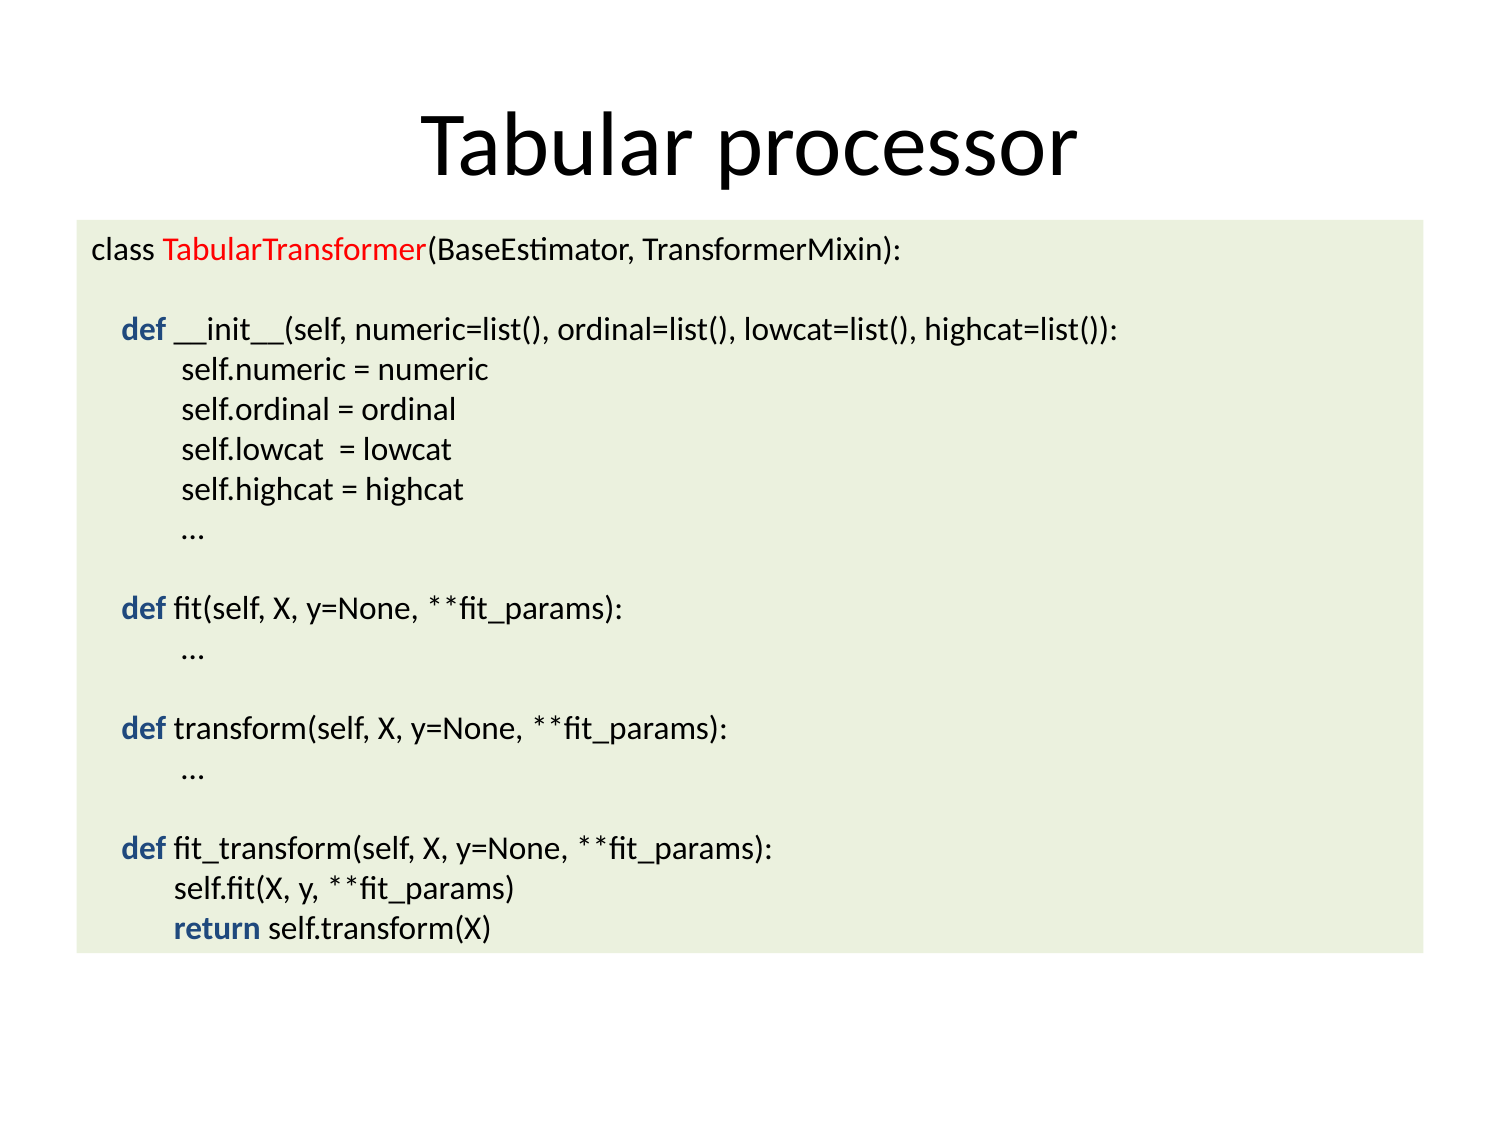

# Tabular processor
class TabularTransformer(BaseEstimator, TransformerMixin):

    def __init__(self, numeric=list(), ordinal=list(), lowcat=list(), highcat=list()):
            self.numeric = numeric
            self.ordinal = ordinal
            self.lowcat  = lowcat
            self.highcat = highcat
            …

    def fit(self, X, y=None, **fit_params):
            …
    def transform(self, X, y=None, **fit_params):
            …
    def fit_transform(self, X, y=None, **fit_params):
           self.fit(X, y, **fit_params)
           return self.transform(X)